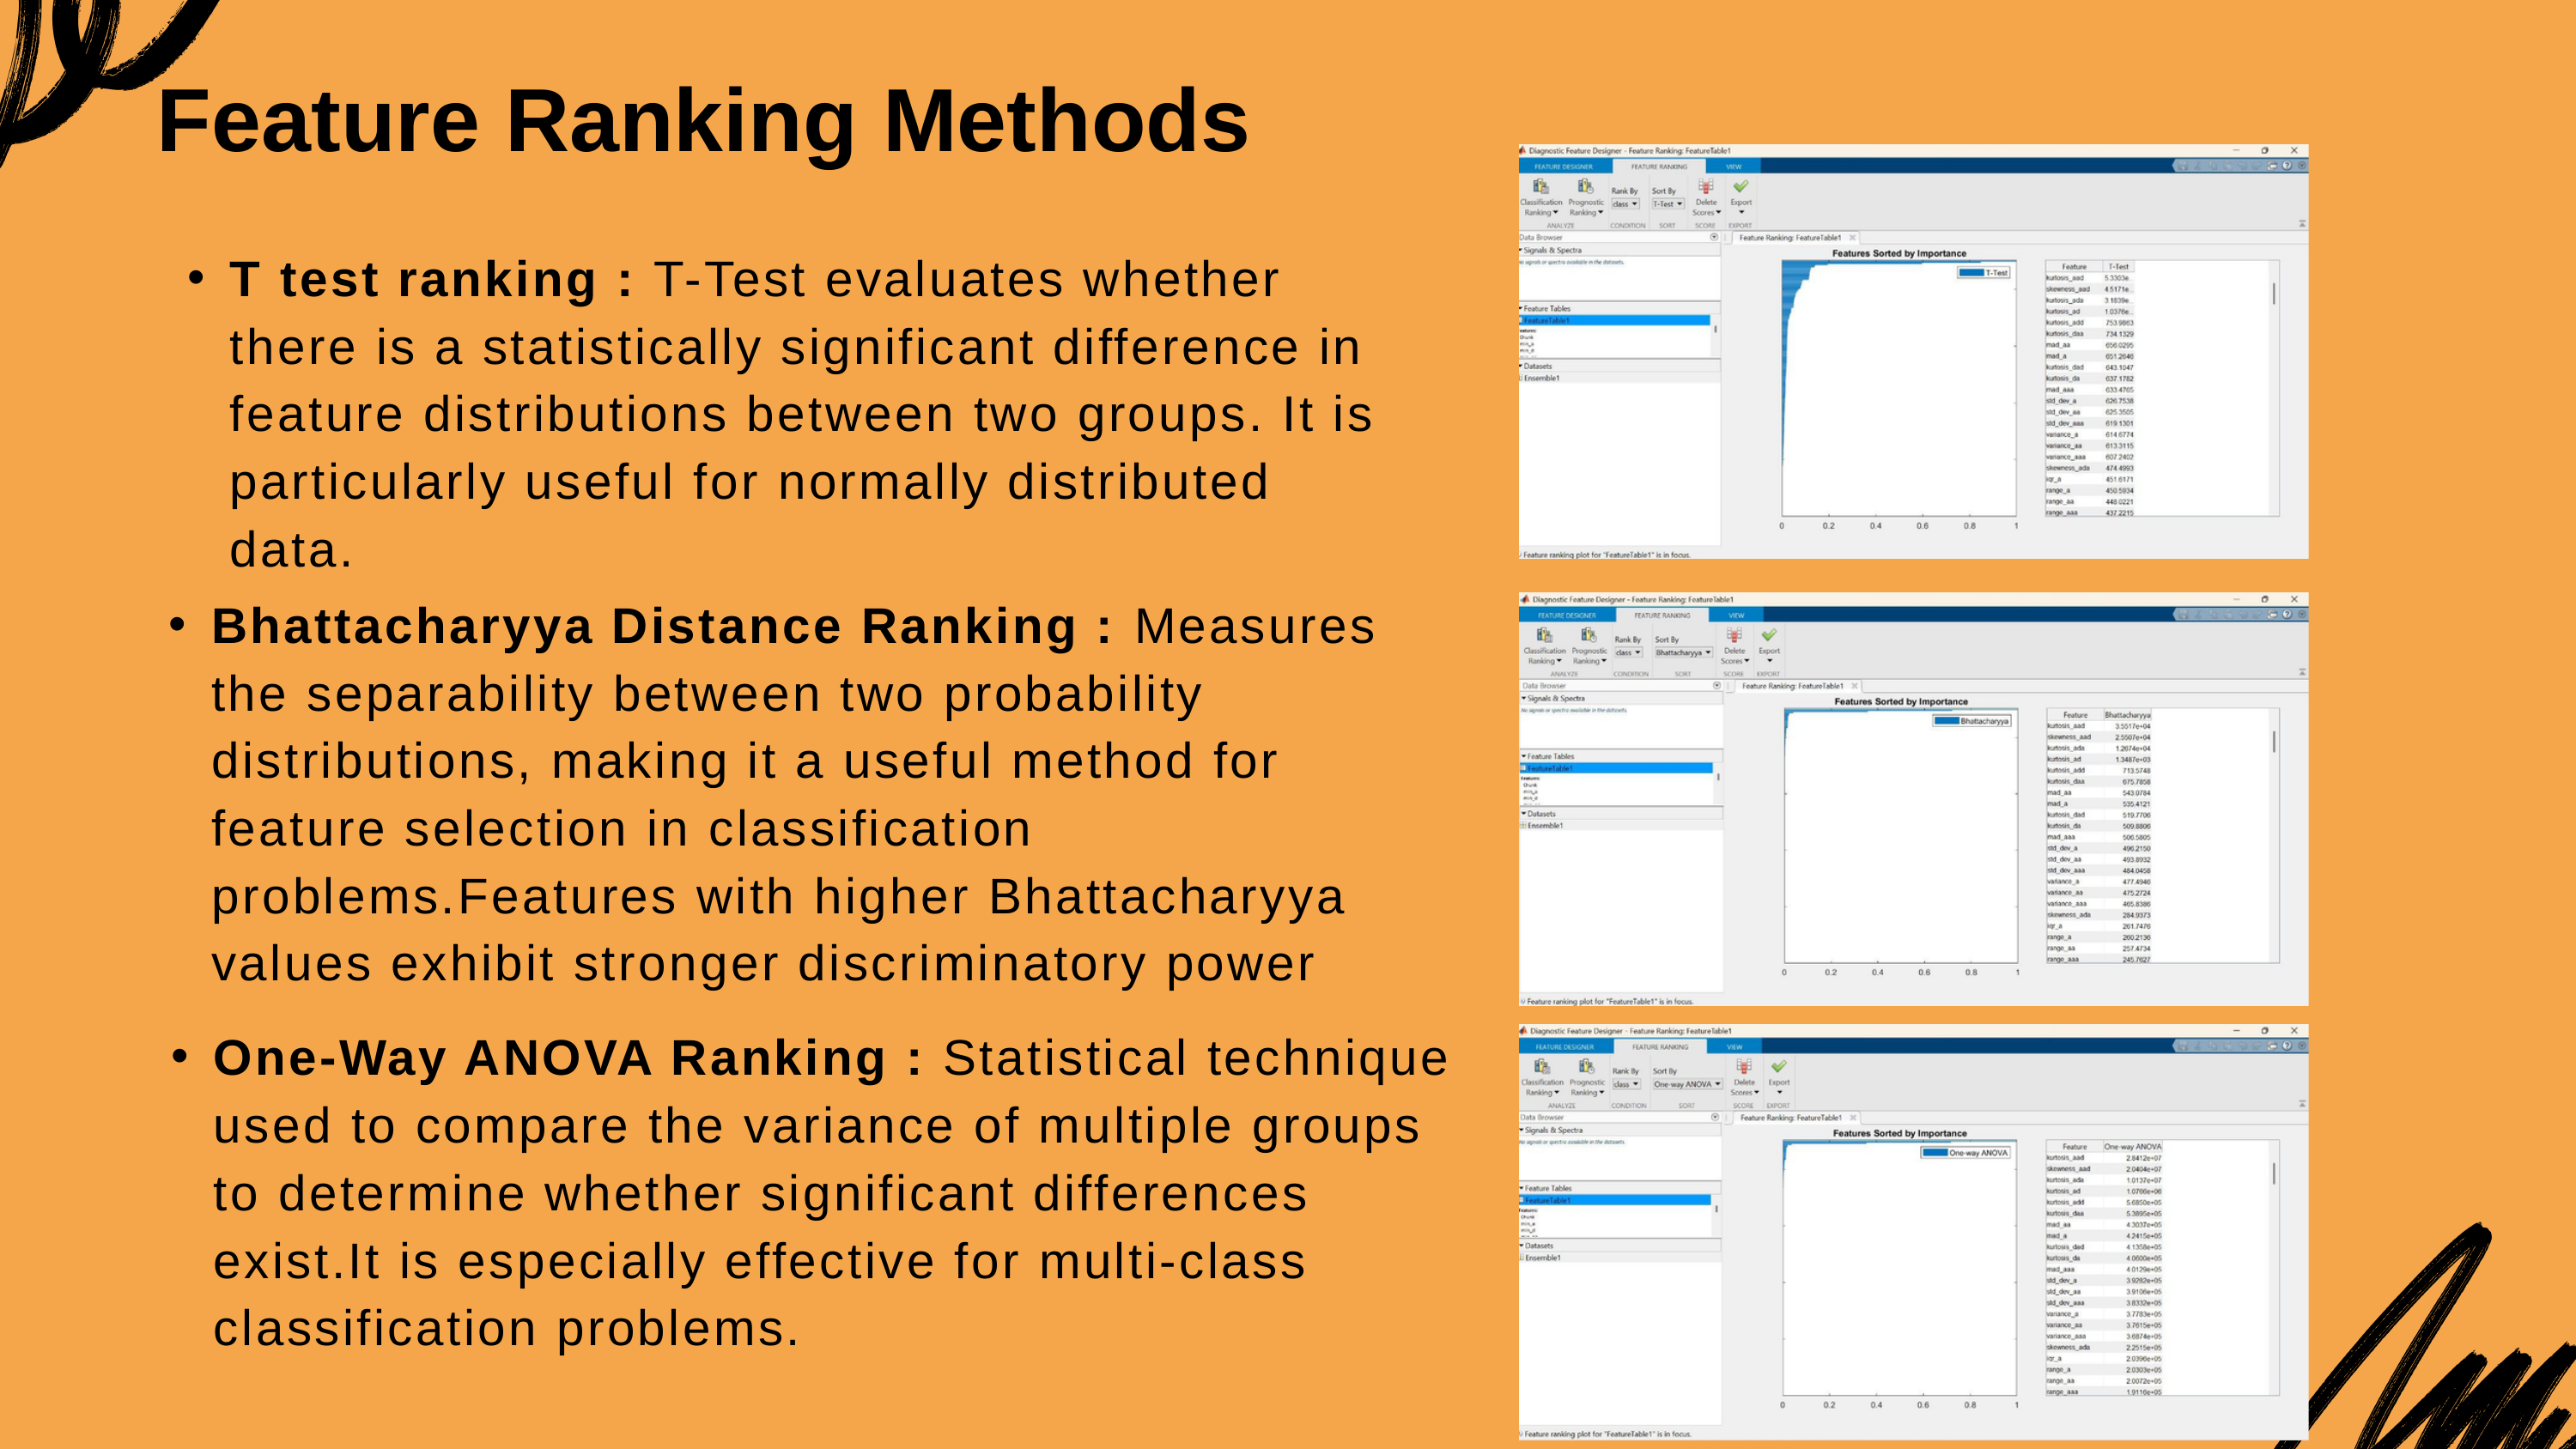

Feature Ranking Methods

T test ranking : T-Test evaluates whether there is a statistically significant difference in feature distributions between two groups. It is particularly useful for normally distributed data.
Bhattacharyya Distance Ranking : Measures the separability between two probability distributions, making it a useful method for feature selection in classification problems.Features with higher Bhattacharyya values exhibit stronger discriminatory power

One-Way ANOVA Ranking : Statistical technique used to compare the variance of multiple groups to determine whether significant differences exist.It is especially effective for multi-class classification problems.